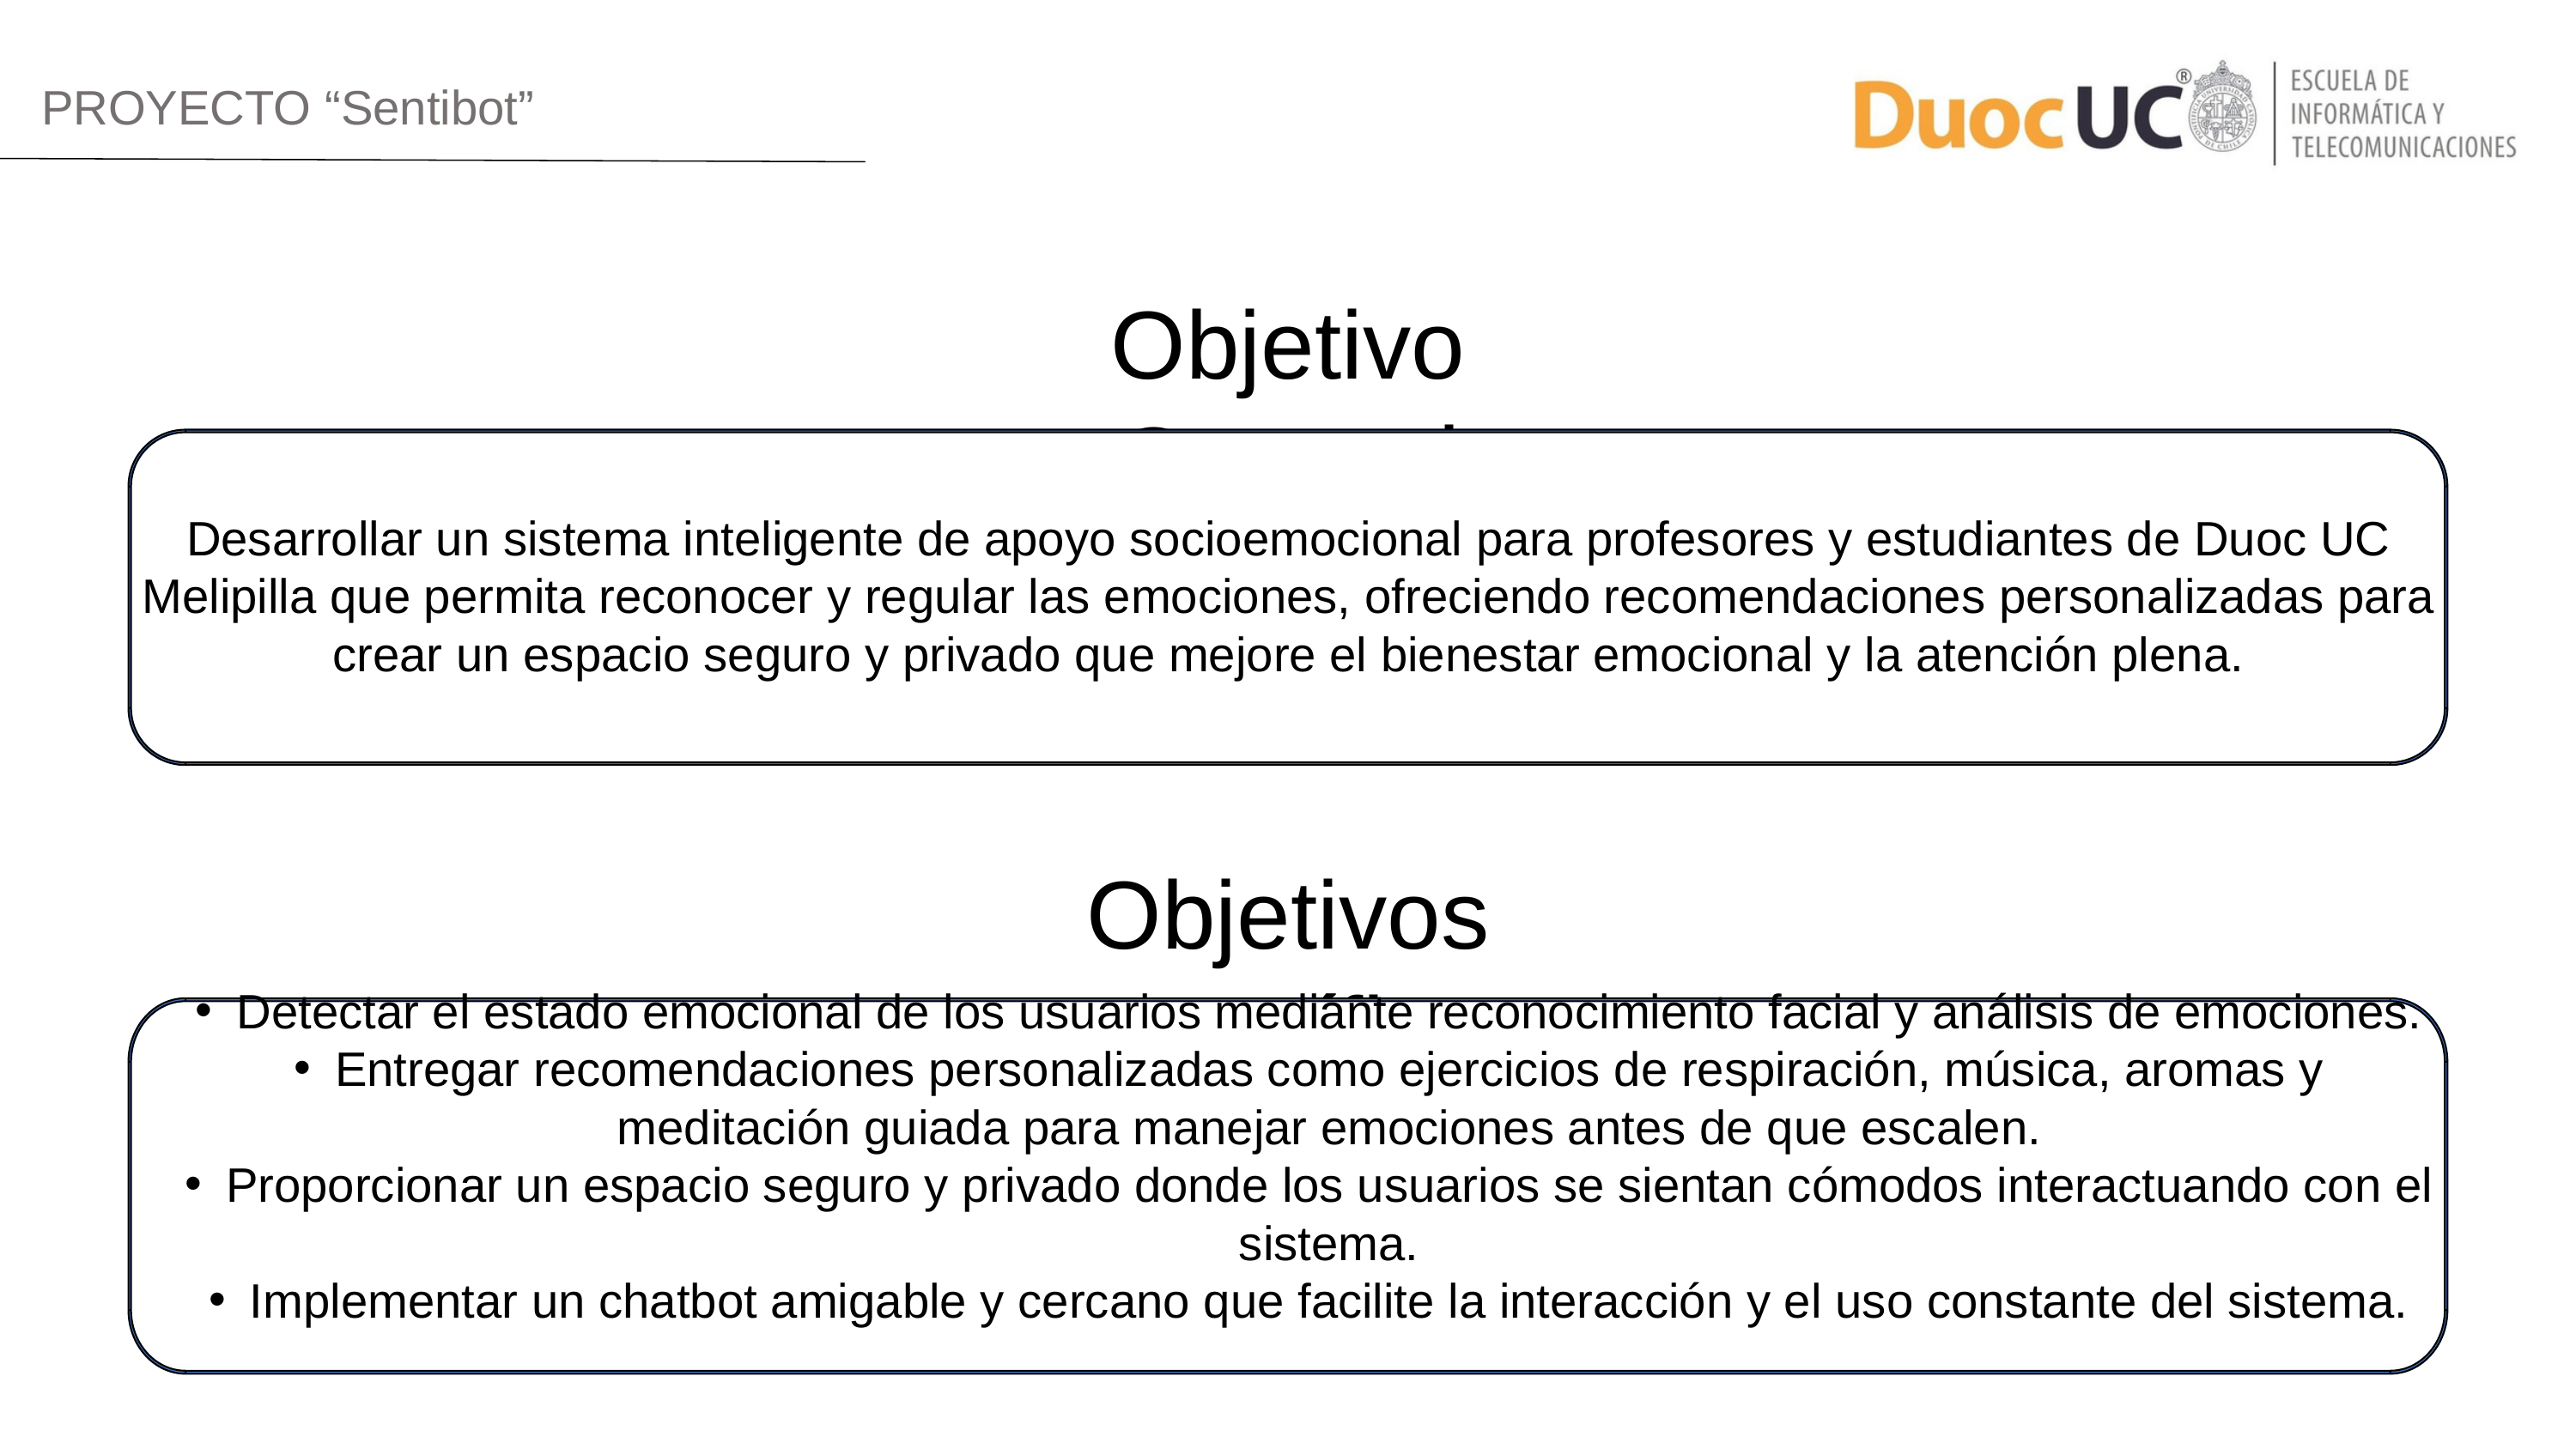

PROYECTO “Sentibot”

Objetivo General

Desarrollar un sistema inteligente de apoyo socioemocional para profesores y estudiantes de Duoc UC Melipilla que permita reconocer y regular las emociones, ofreciendo recomendaciones personalizadas para crear un espacio seguro y privado que mejore el bienestar emocional y la atención plena.

Objetivos Específicos

Detectar el estado emocional de los usuarios mediante reconocimiento facial y análisis de emociones.
Entregar recomendaciones personalizadas como ejercicios de respiración, música, aromas y meditación guiada para manejar emociones antes de que escalen.
Proporcionar un espacio seguro y privado donde los usuarios se sientan cómodos interactuando con el sistema.
Implementar un chatbot amigable y cercano que facilite la interacción y el uso constante del sistema.